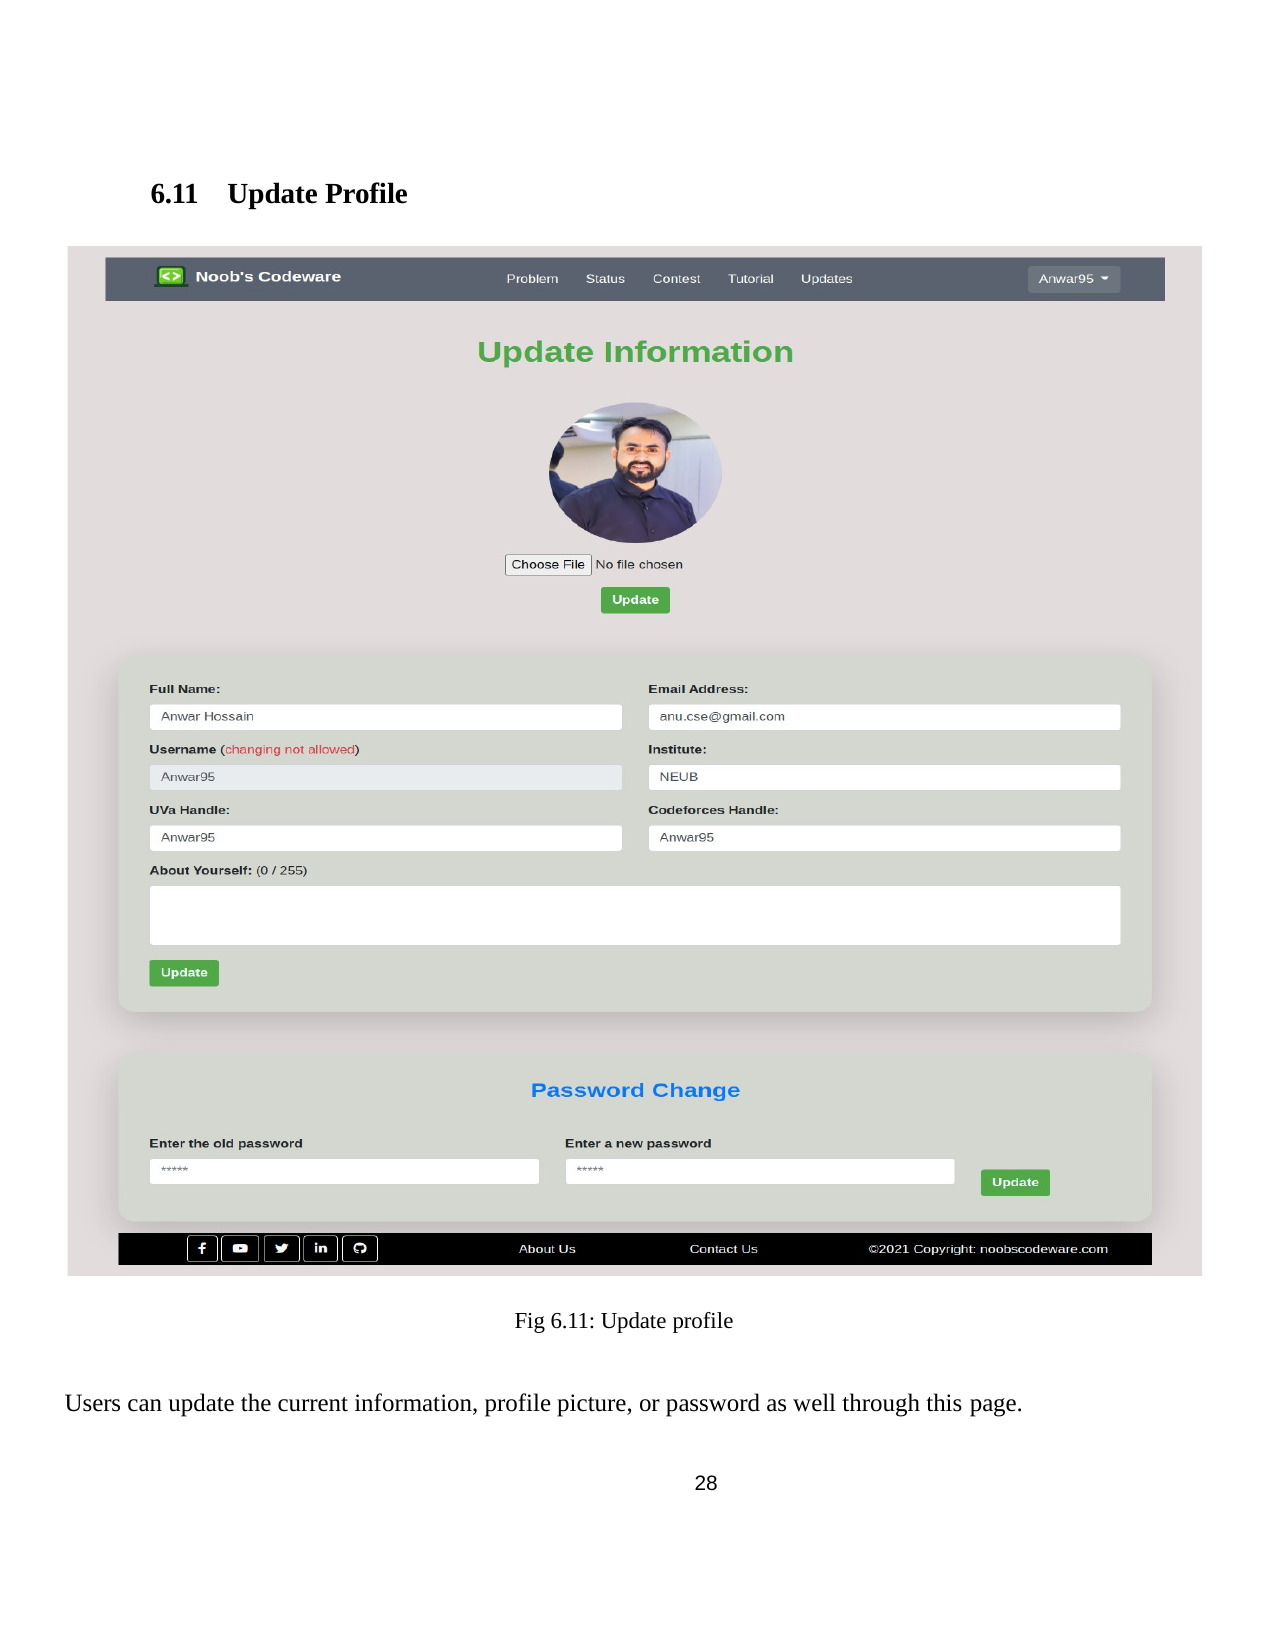

6.11	Update Profile

Fig 6.11: Update profile

Users can update the current information, profile picture, or password as well through this page.
28